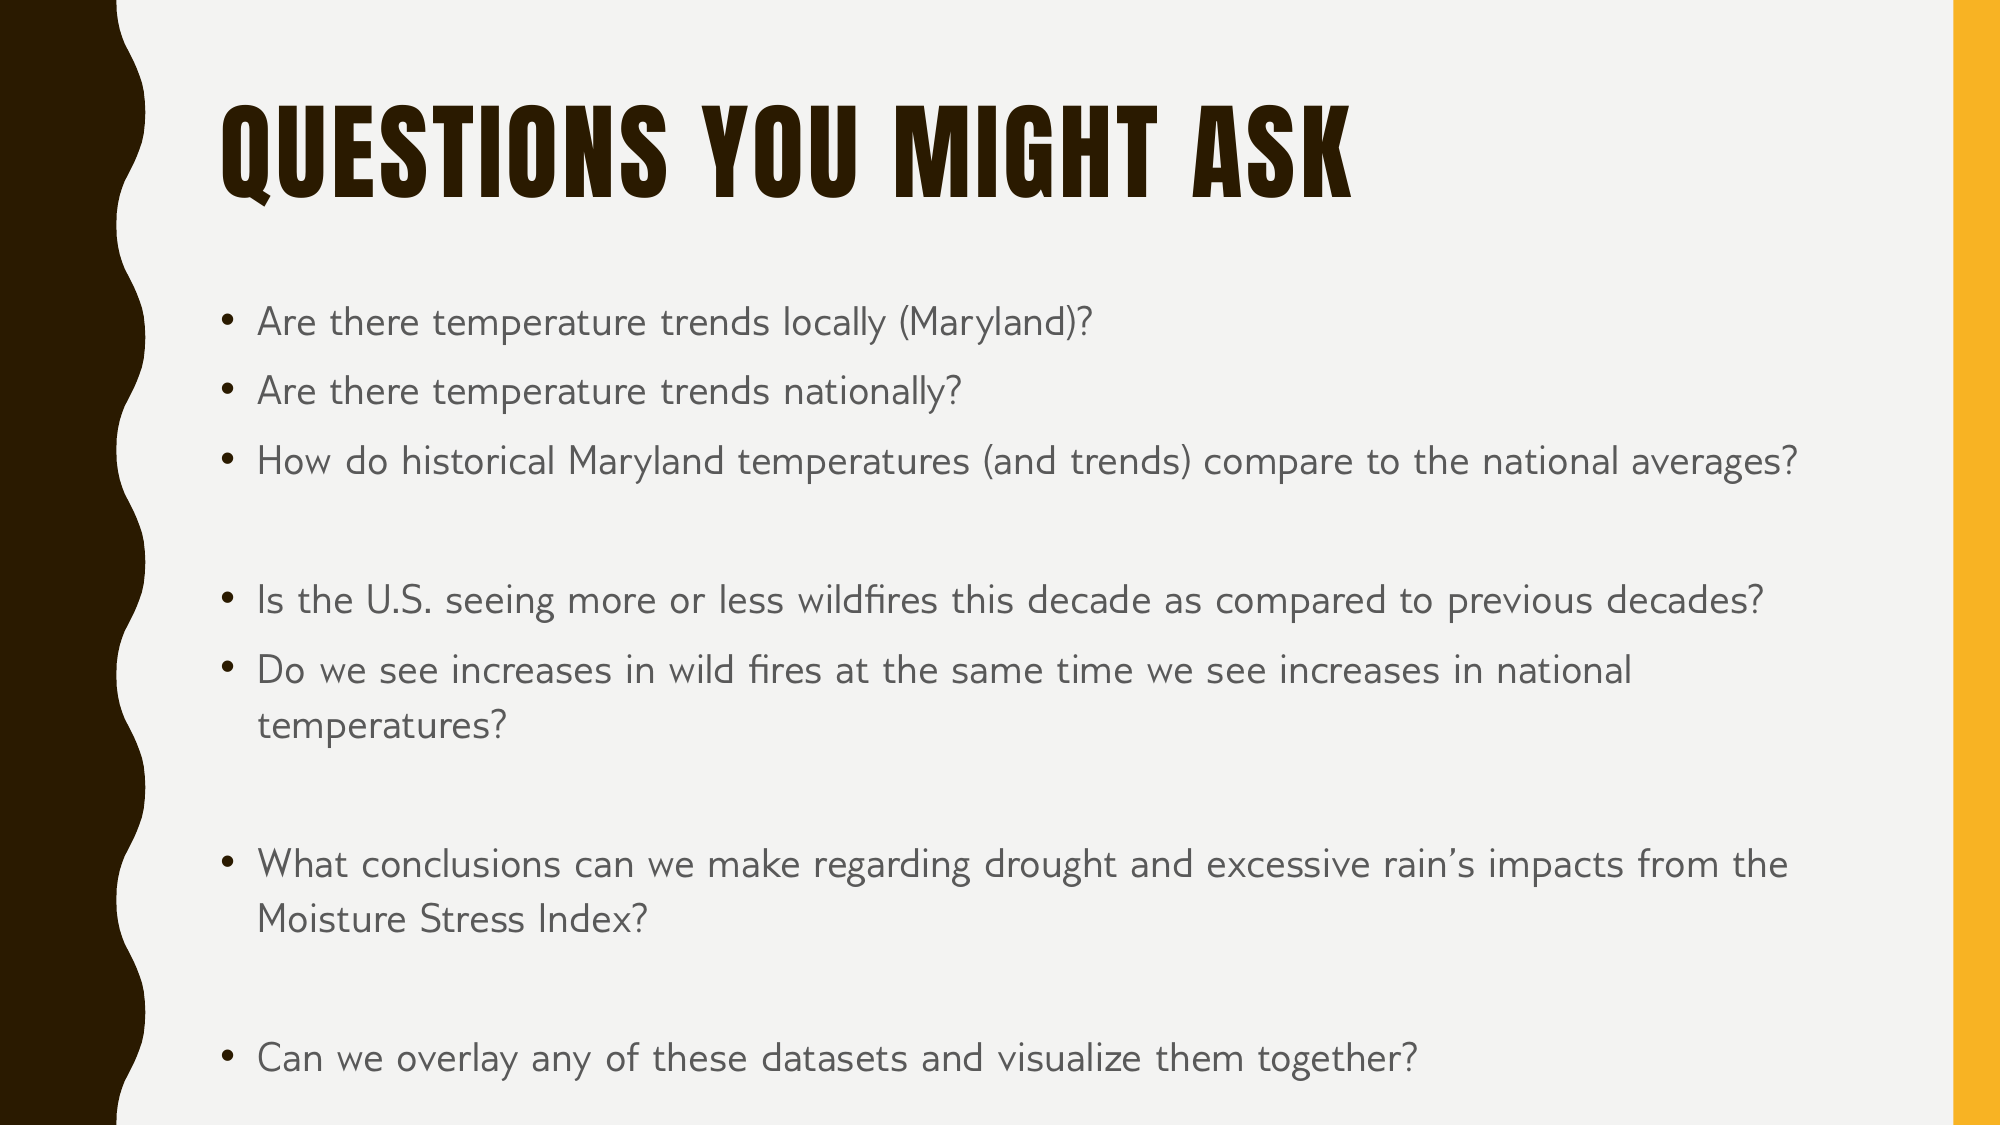

# Questions you might ask
Are there temperature trends locally (Maryland)?
Are there temperature trends nationally?
How do historical Maryland temperatures (and trends) compare to the national averages?

Is the U.S. seeing more or less wildfires this decade as compared to previous decades?
Do we see increases in wild fires at the same time we see increases in national temperatures?

What conclusions can we make regarding drought and excessive rain’s impacts from the Moisture Stress Index?

Can we overlay any of these datasets and visualize them together?